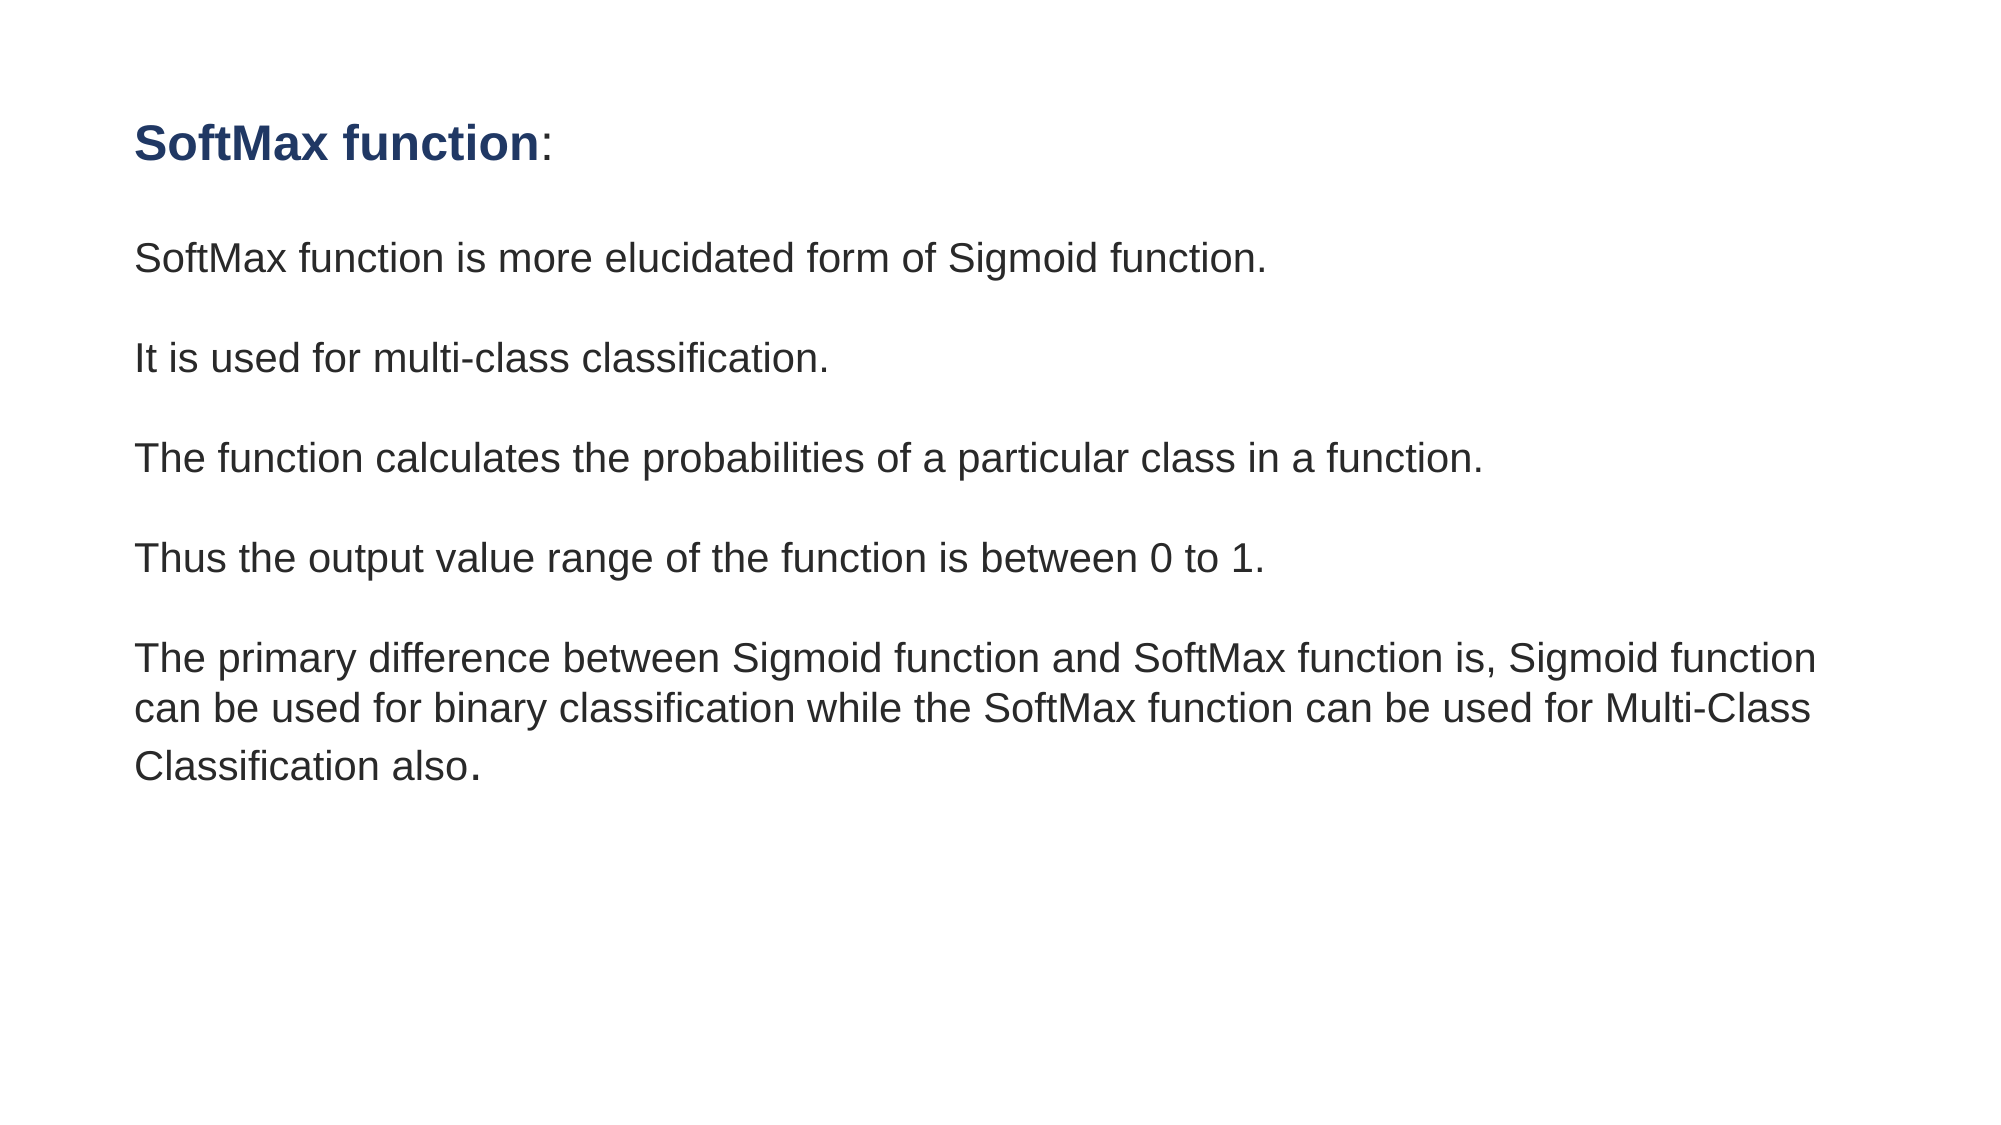

SoftMax function:

SoftMax function is more elucidated form of Sigmoid function.

It is used for multi-class classification.

The function calculates the probabilities of a particular class in a function.

Thus the output value range of the function is between 0 to 1.

The primary difference between Sigmoid function and SoftMax function is, Sigmoid function can be used for binary classification while the SoftMax function can be used for Multi-Class Classification also.